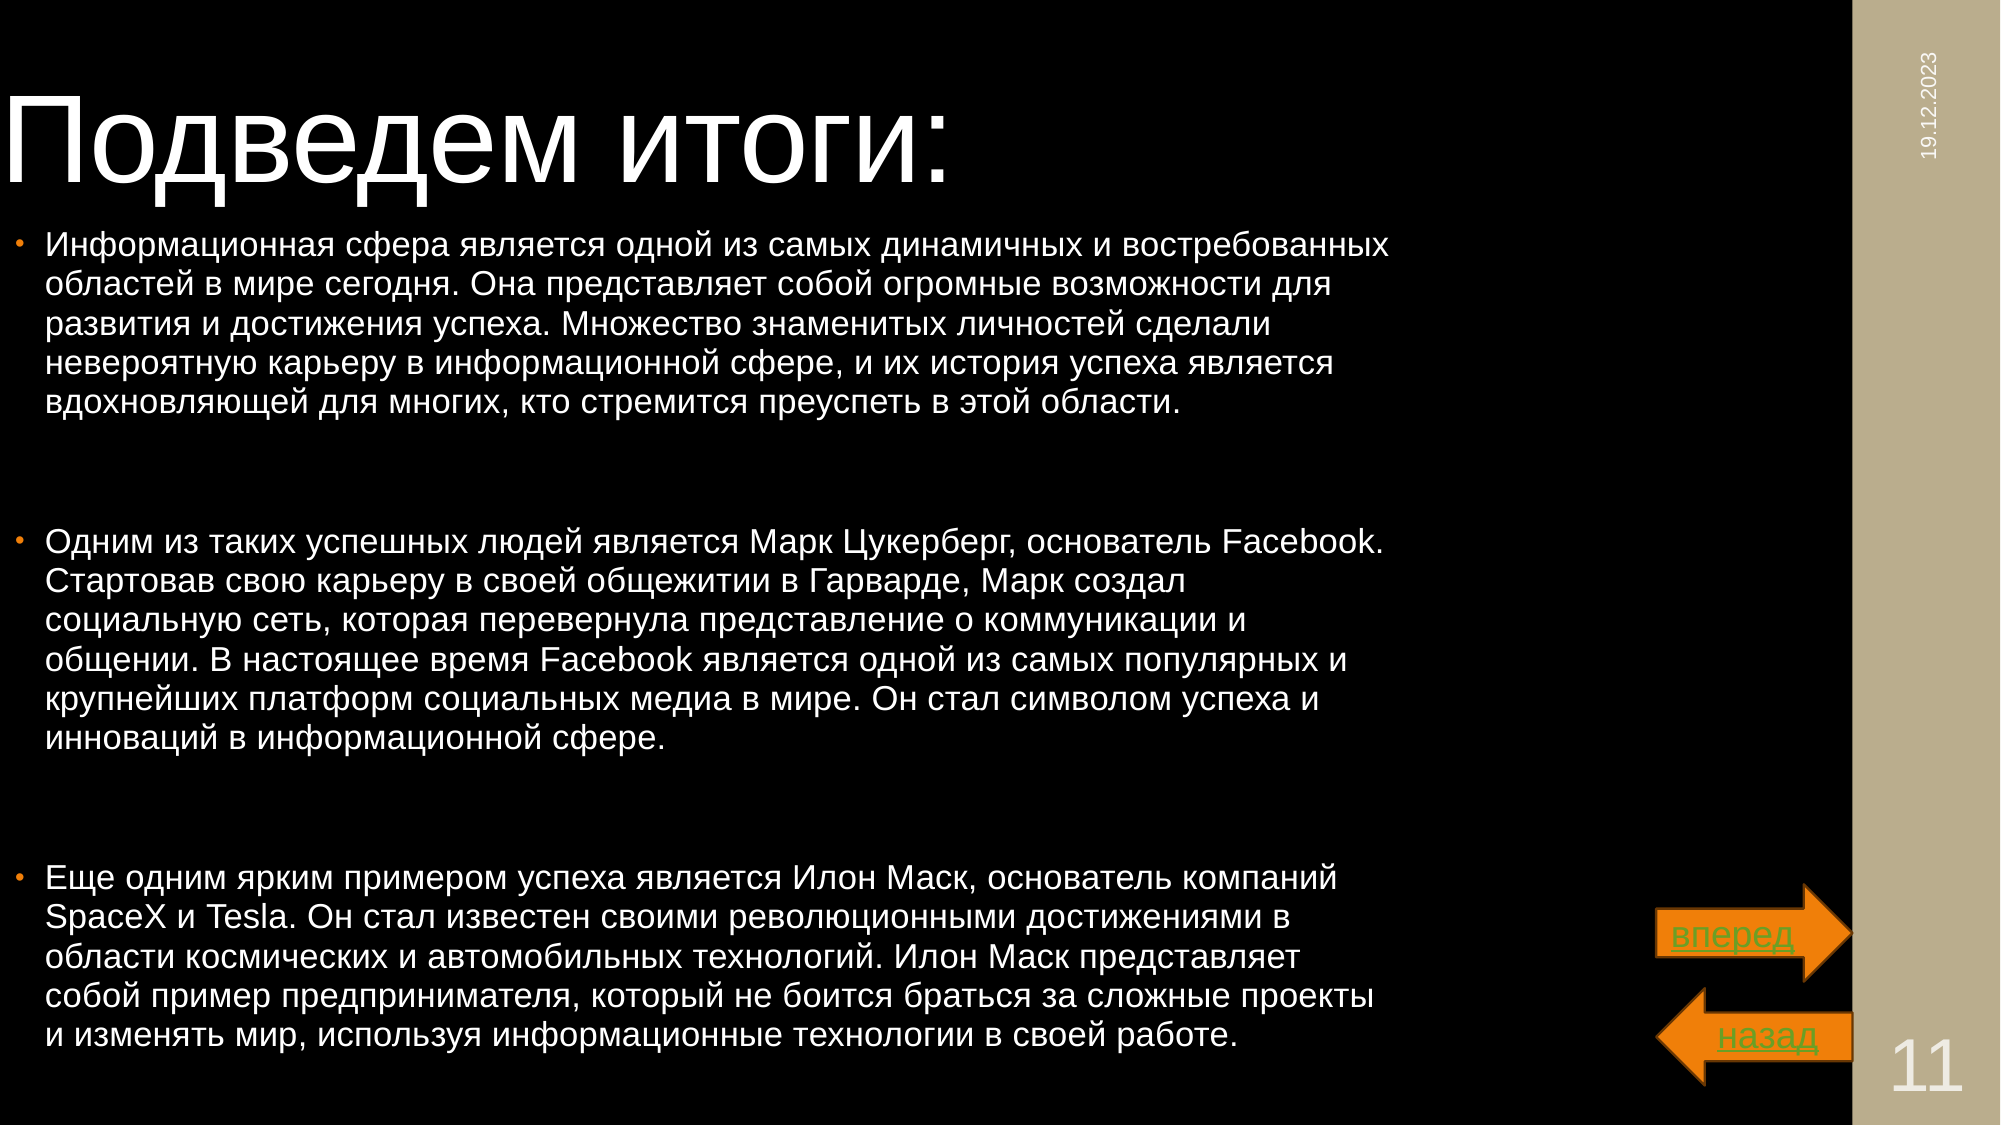

# Подведем итоги:
19.12.2023
Информационная сфера является одной из самых динамичных и востребованных областей в мире сегодня. Она представляет собой огромные возможности для развития и достижения успеха. Множество знаменитых личностей сделали невероятную карьеру в информационной сфере, и их история успеха является вдохновляющей для многих, кто стремится преуспеть в этой области.

Одним из таких успешных людей является Марк Цукерберг, основатель Facebook. Стартовав свою карьеру в своей общежитии в Гарварде, Марк создал социальную сеть, которая перевернула представление о коммуникации и общении. В настоящее время Facebook является одной из самых популярных и крупнейших платформ социальных медиа в мире. Он стал символом успеха и инноваций в информационной сфере.

Еще одним ярким примером успеха является Илон Маск, основатель компаний SpaceX и Tesla. Он стал известен своими революционными достижениями в области космических и автомобильных технологий. Илон Маск представляет собой пример предпринимателя, который не боится браться за сложные проекты и изменять мир, используя информационные технологии в своей работе.

вперед

назад
11